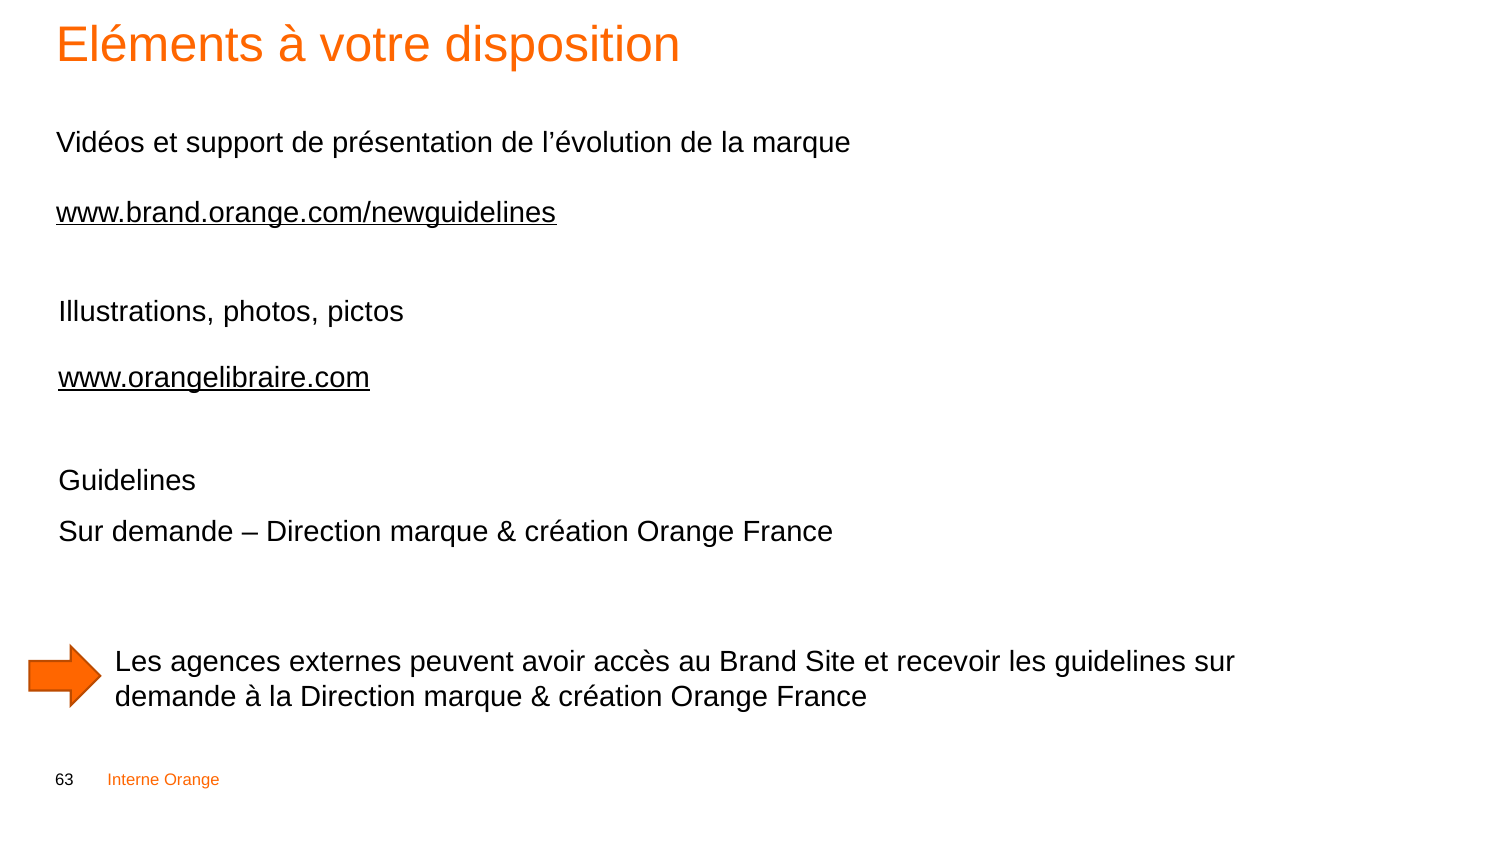

Eléments à votre disposition
Vidéos et support de présentation de l’évolution de la marque
www.brand.orange.com/newguidelines
Illustrations, photos, pictos
www.orangelibraire.com

Guidelines
Sur demande – Direction marque & création Orange France
Les agences externes peuvent avoir accès au Brand Site et recevoir les guidelines sur demande à la Direction marque & création Orange France